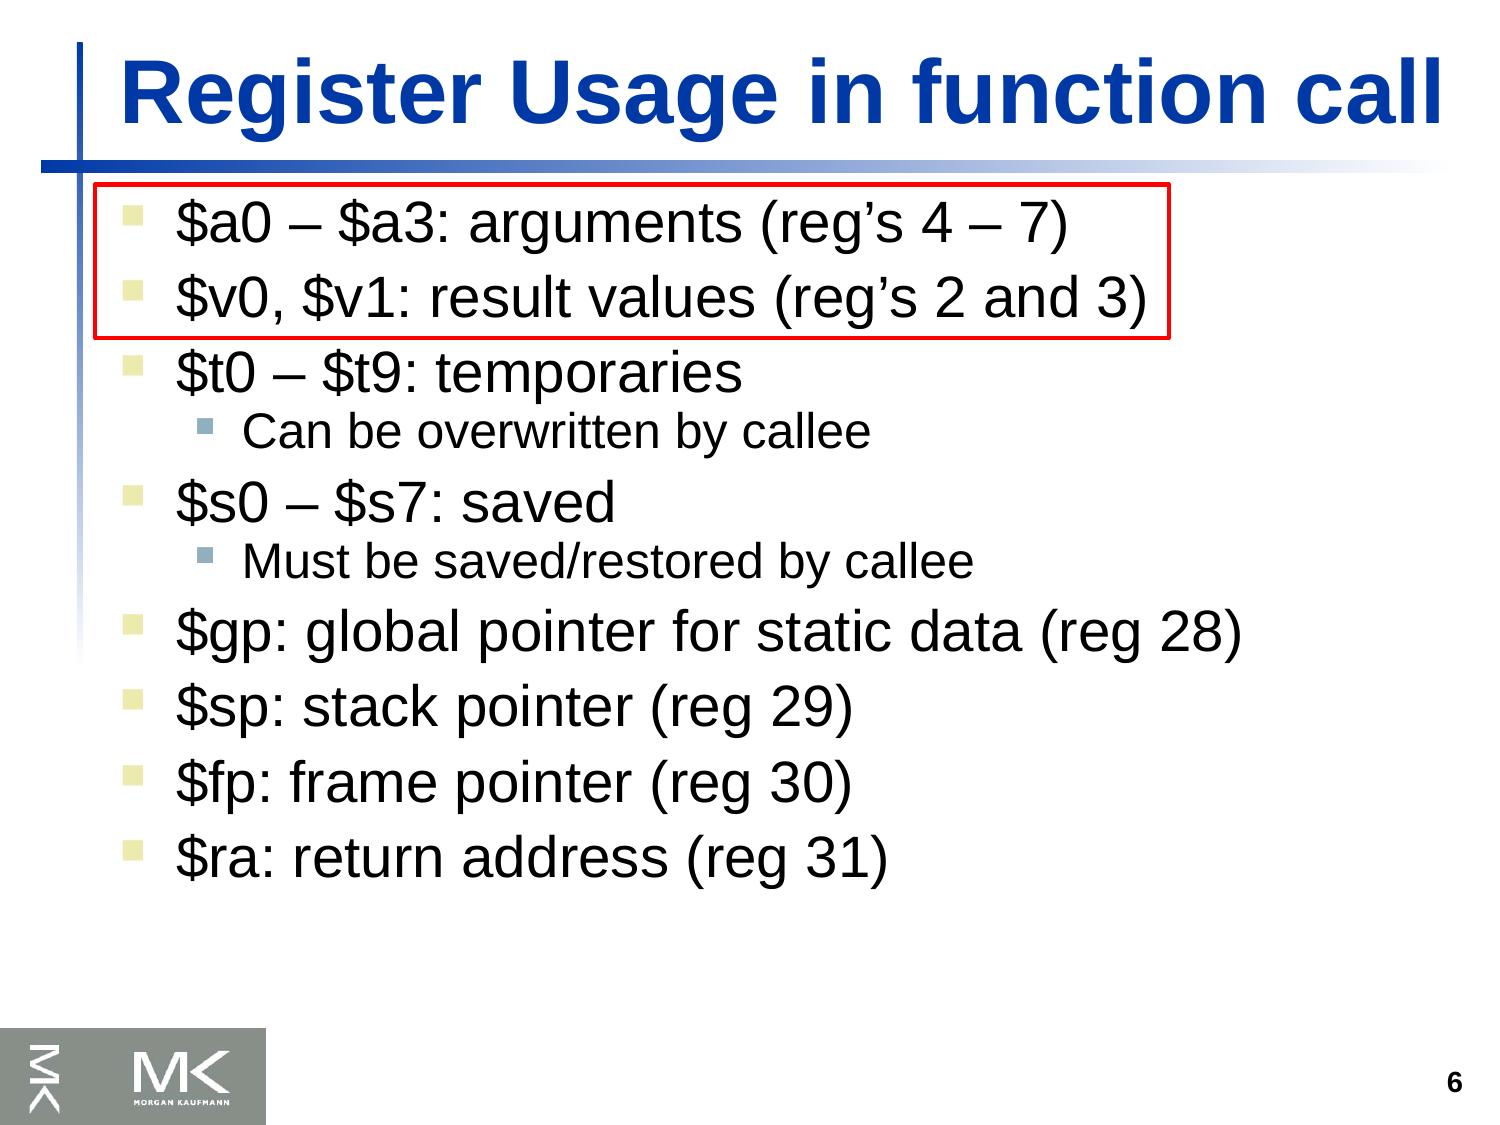

Register Usage in function call

$a0 – $a3: arguments (reg’s 4 – 7)
$v0, $v1: result values (reg’s 2 and 3)
$t0 – $t9: temporaries
Can be overwritten by callee
$s0 – $s7: saved
Must be saved/restored by callee
$gp: global pointer for static data (reg 28)
$sp: stack pointer (reg 29)
$fp: frame pointer (reg 30)
$ra: return address (reg 31)
6